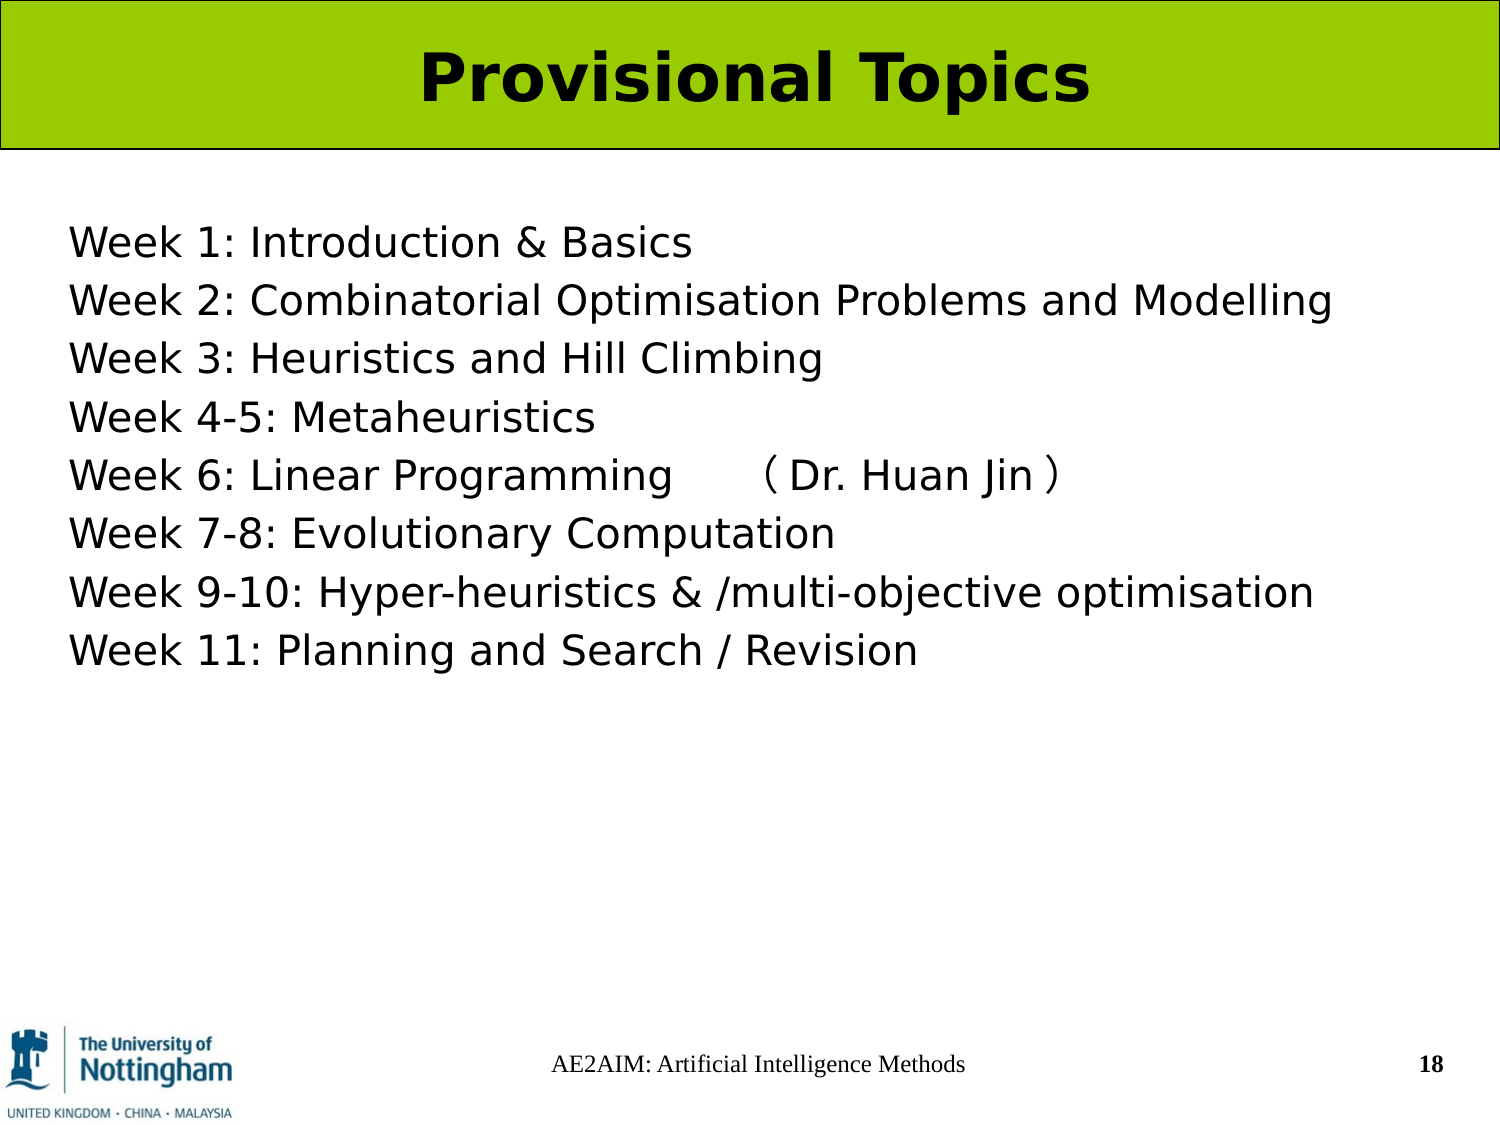

# Provisional Topics
Week 1: Introduction & Basics
Week 2: Combinatorial Optimisation Problems and Modelling
Week 3: Heuristics and Hill Climbing
Week 4-5: Metaheuristics
Week 6: Linear Programming    （Dr. Huan Jin）
Week 7-8: Evolutionary Computation
Week 9-10: Hyper-heuristics & /multi-objective optimisation
Week 11: Planning and Search / Revision

AE2AIM: Artificial Intelligence Methods
18